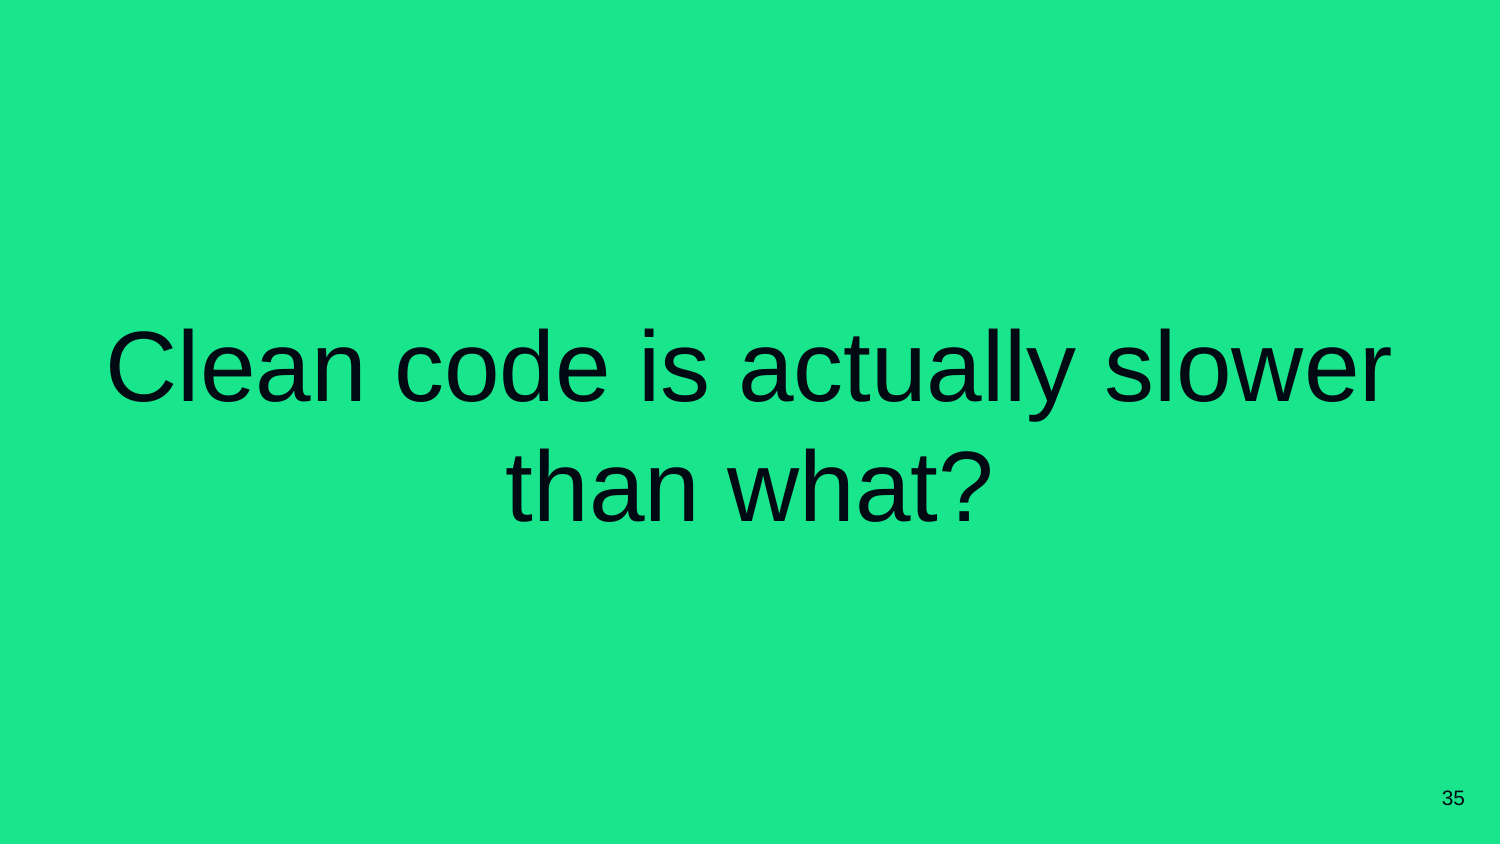

# Clean code is actually slower than what?
35